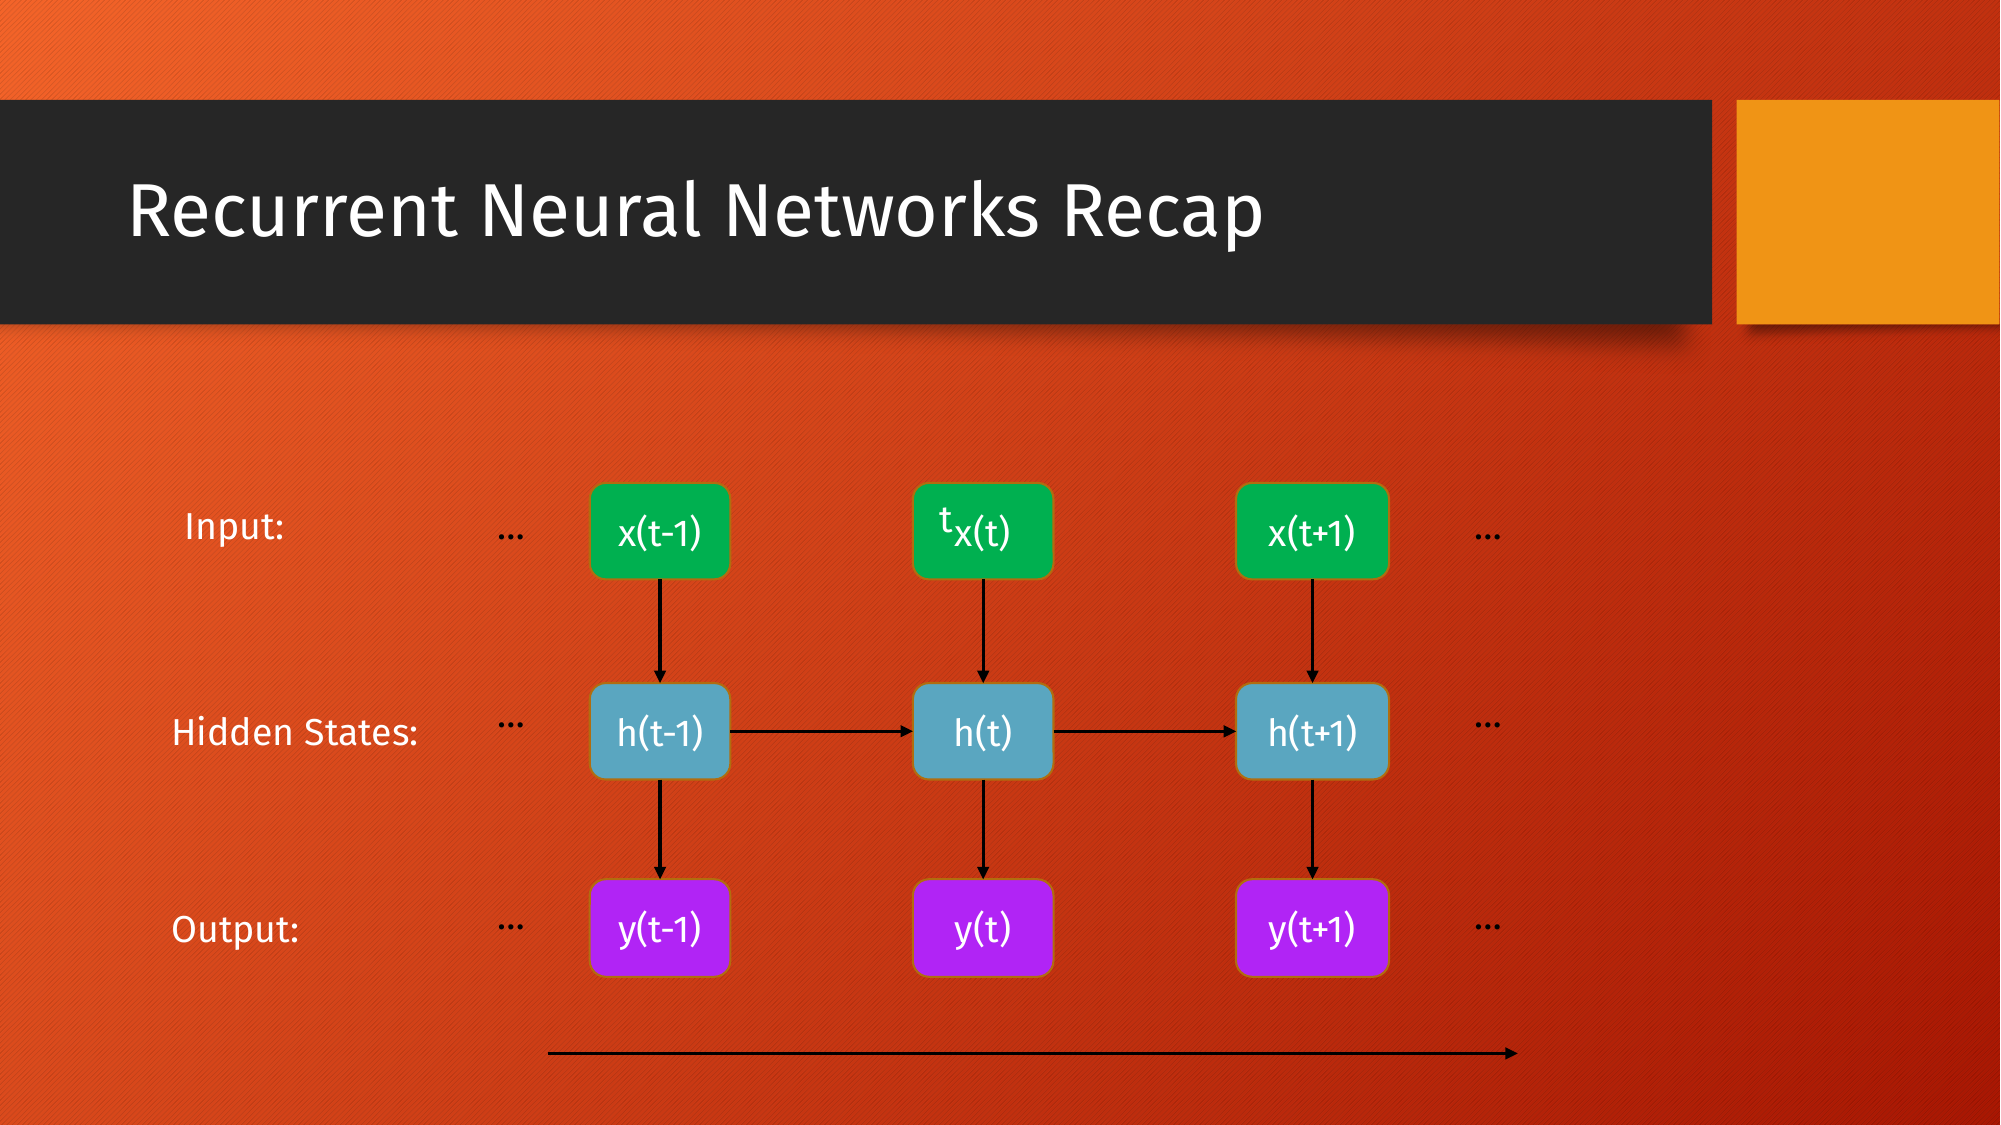

# Recurrent Neural Networks Recap
x(t-1)
x(t)
x(t+1)
t
Input:
…
…
…
h(t-1)
h(t)
h(t+1)
…
Hidden States:
y(t-1)
y(t)
y(t+1)
…
…
Output: